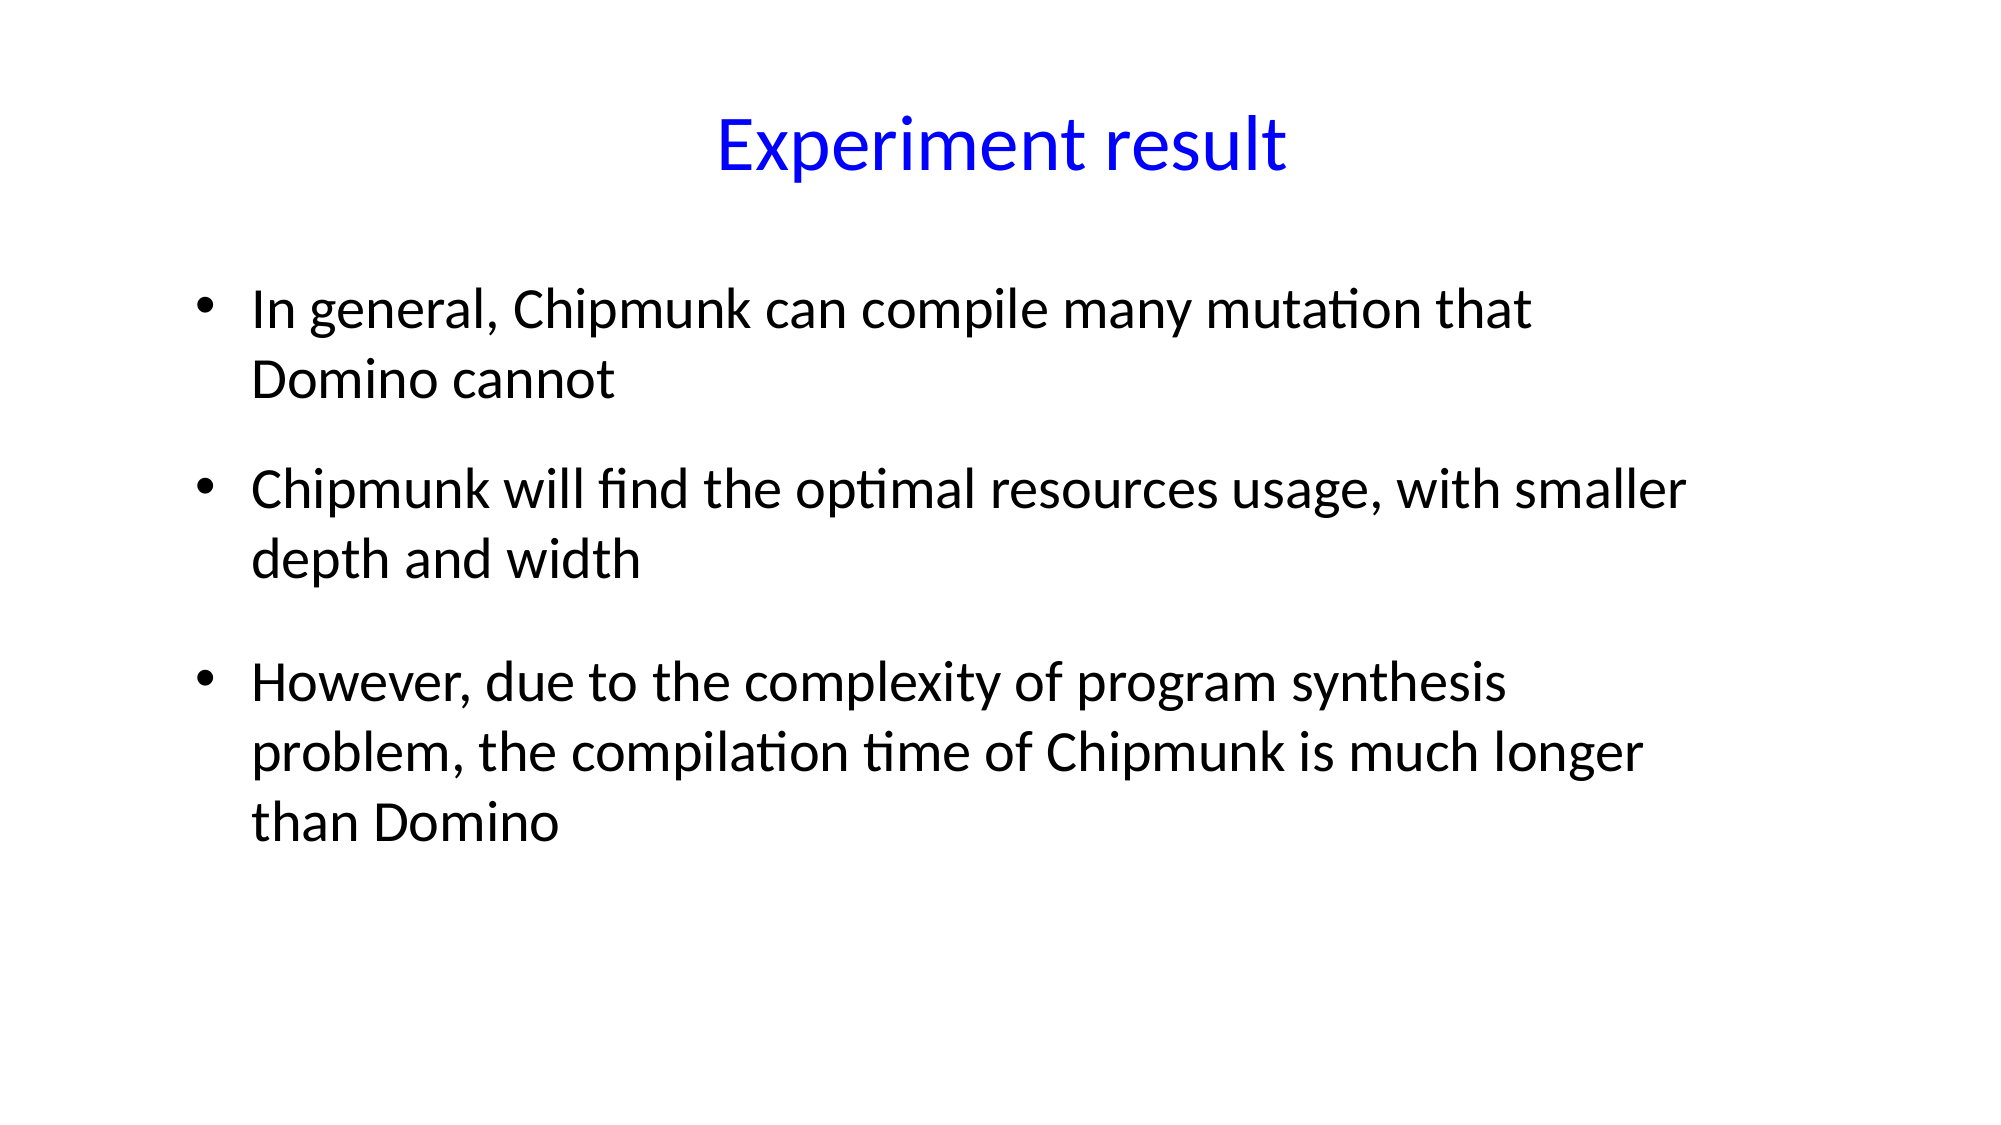

Experiment result
In general, Chipmunk can compile many mutation that Domino cannot
Chipmunk will find the optimal resources usage, with smaller depth and width
However, due to the complexity of program synthesis problem, the compilation time of Chipmunk is much longer than Domino